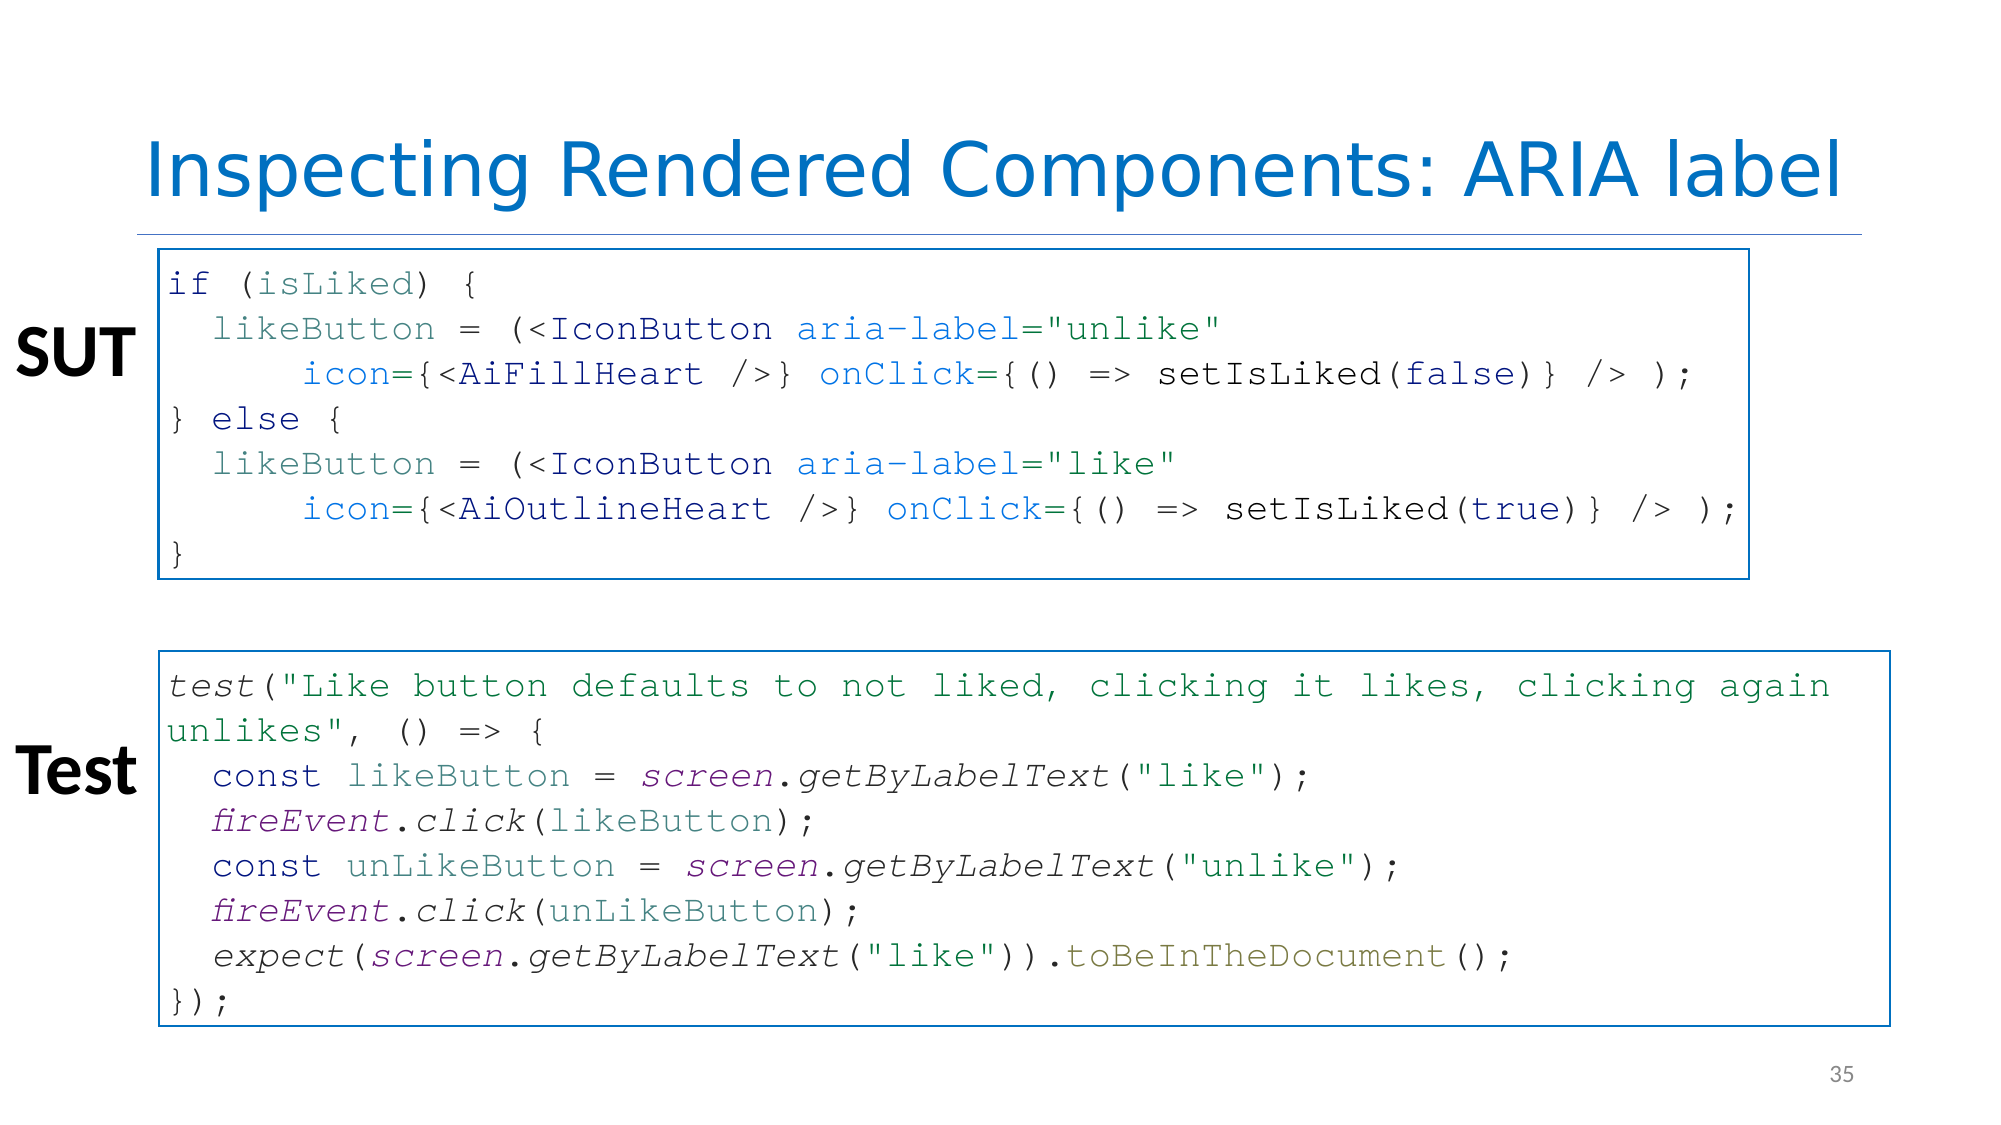

# Inspecting Rendered Components: ARIA label
if (isLiked) {
  likeButton = (<IconButton aria-label="unlike"
      icon={<AiFillHeart />} onClick={() => setIsLiked(false)} /> );
} else {
  likeButton = (<IconButton aria-label="like"
      icon={<AiOutlineHeart />} onClick={() => setIsLiked(true)} /> );
}
SUT
test("Like button defaults to not liked, clicking it likes, clicking again unlikes", () => {
  const likeButton = screen.getByLabelText("like");
  fireEvent.click(likeButton);
  const unLikeButton = screen.getByLabelText("unlike");
  fireEvent.click(unLikeButton);
  expect(screen.getByLabelText("like")).toBeInTheDocument();
});
Test
35